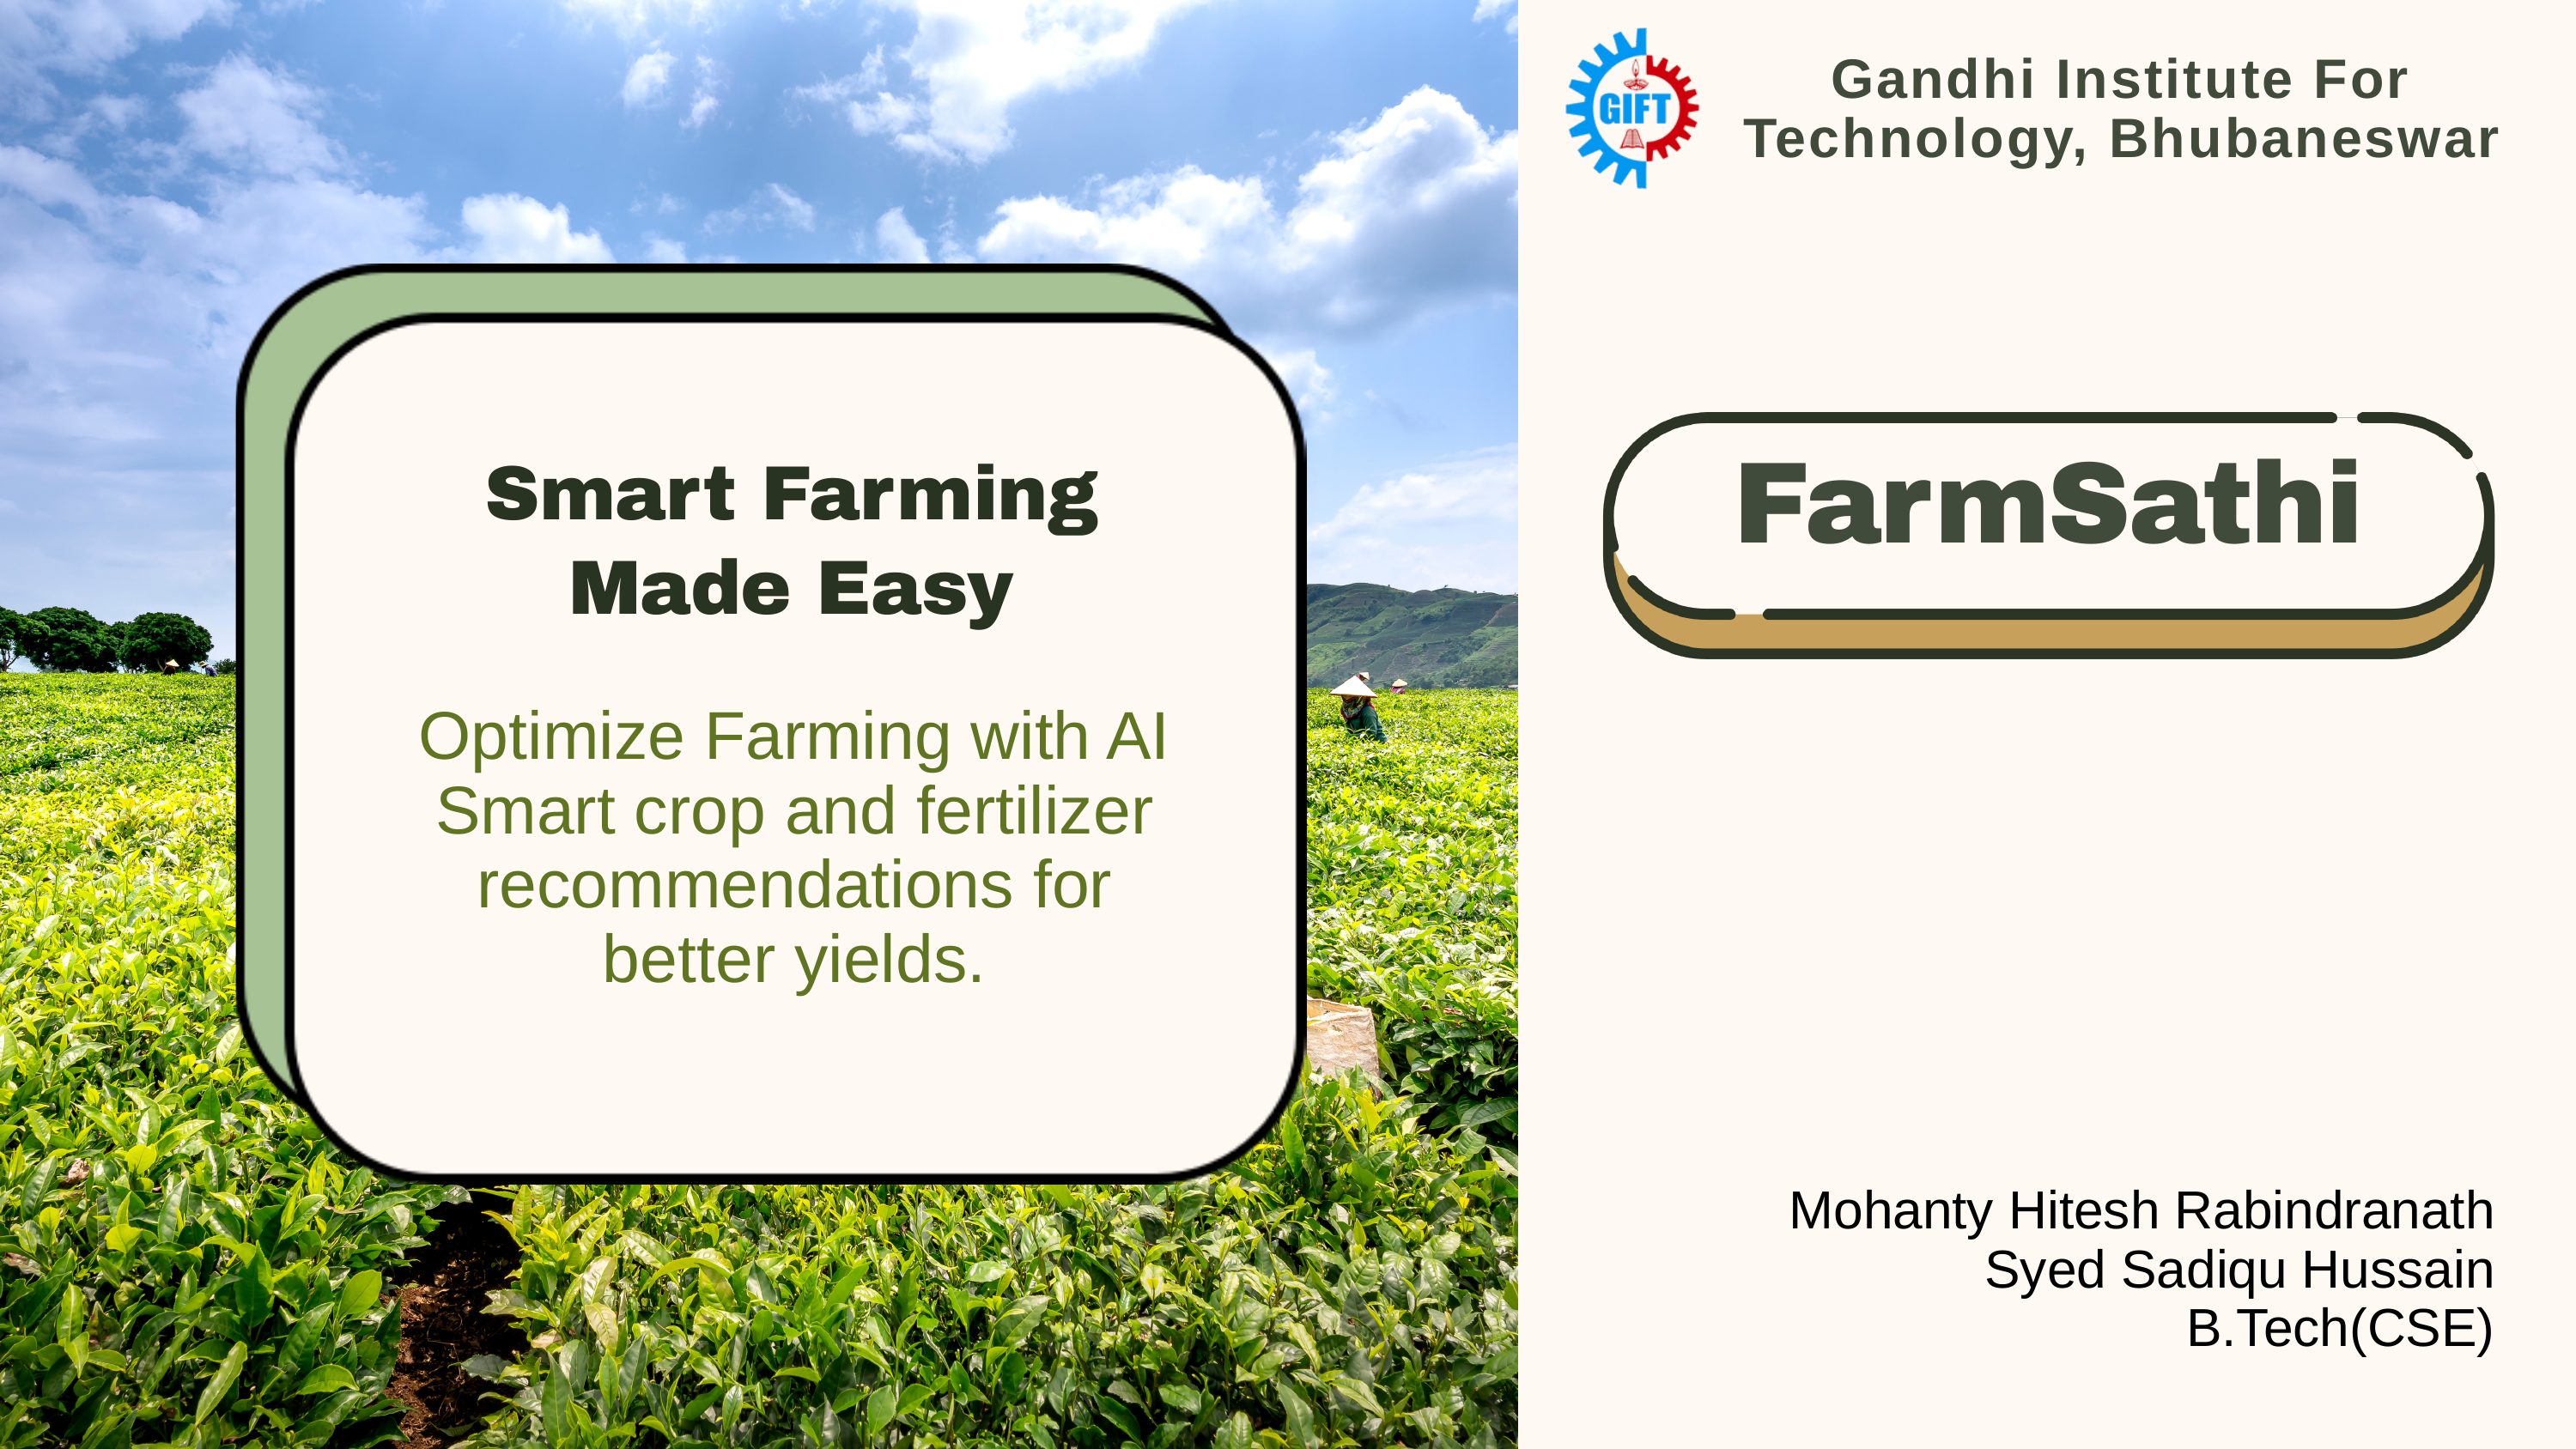

Gandhi Institute For Technology, Bhubaneswar

Smart Farming Made Easy
FarmSathi
Optimize Farming with AI Smart crop and fertilizer recommendations for better yields.
Mohanty Hitesh Rabindranath
Syed Sadiqu Hussain
B.Tech(CSE)